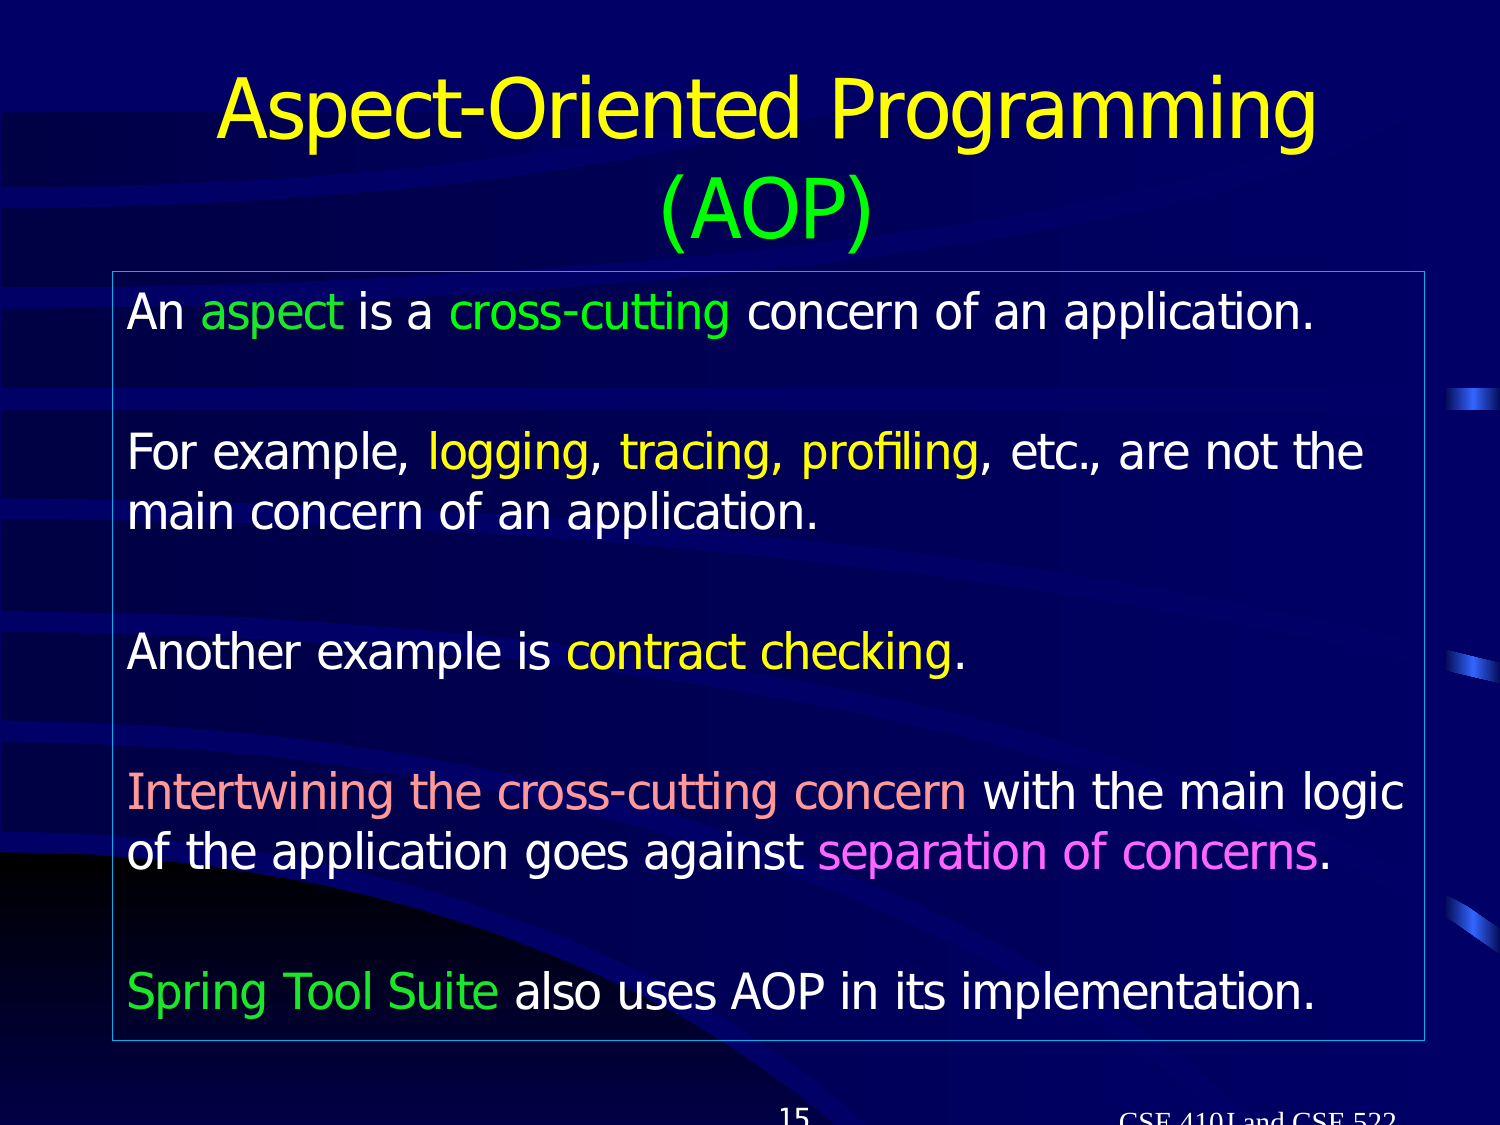

# Aspect-Oriented Programming (AOP)
An aspect is a cross-cutting concern of an application.

For example, logging, tracing, profiling, etc., are not the main concern of an application.

Another example is contract checking.

Intertwining the cross-cutting concern with the main logic of the application goes against separation of concerns.

Spring Tool Suite also uses AOP in its implementation.

15
CSE 410J and CSE 522
11/10/2020